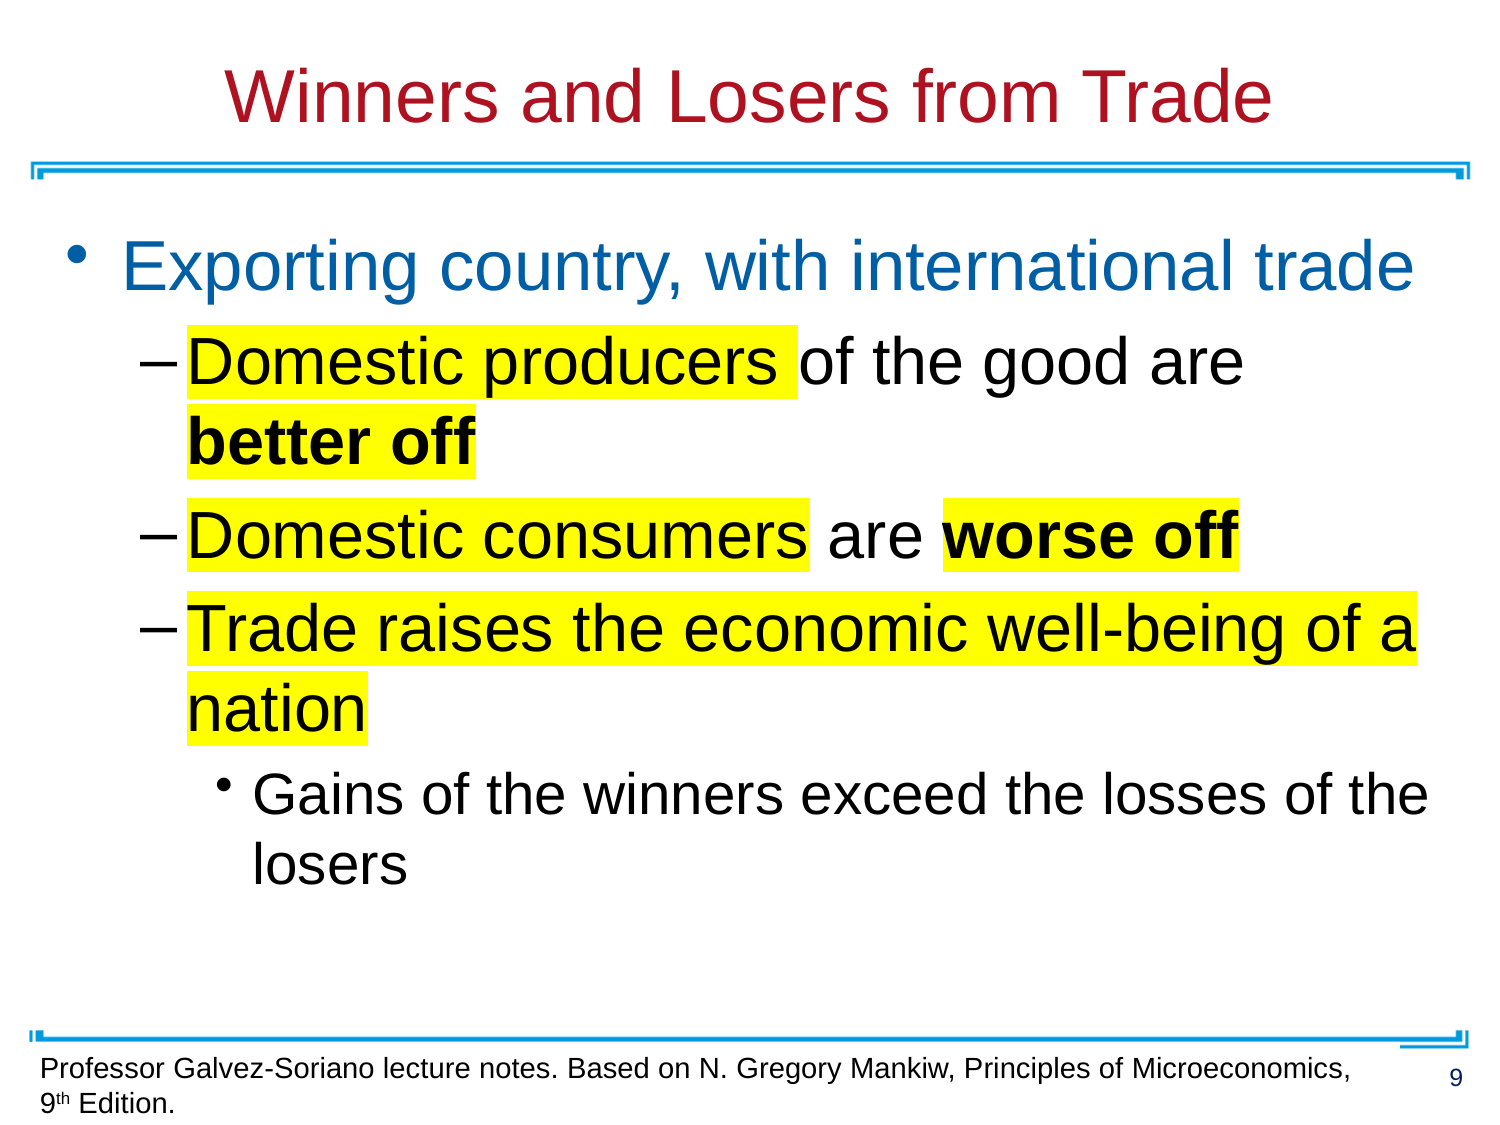

# Winners and Losers from Trade
Exporting country, with international trade
Domestic producers of the good are better off
Domestic consumers are worse off
Trade raises the economic well-being of a nation
Gains of the winners exceed the losses of the losers
Professor Galvez-Soriano lecture notes. Based on N. Gregory Mankiw, Principles of Microeconomics, 9th Edition.
9